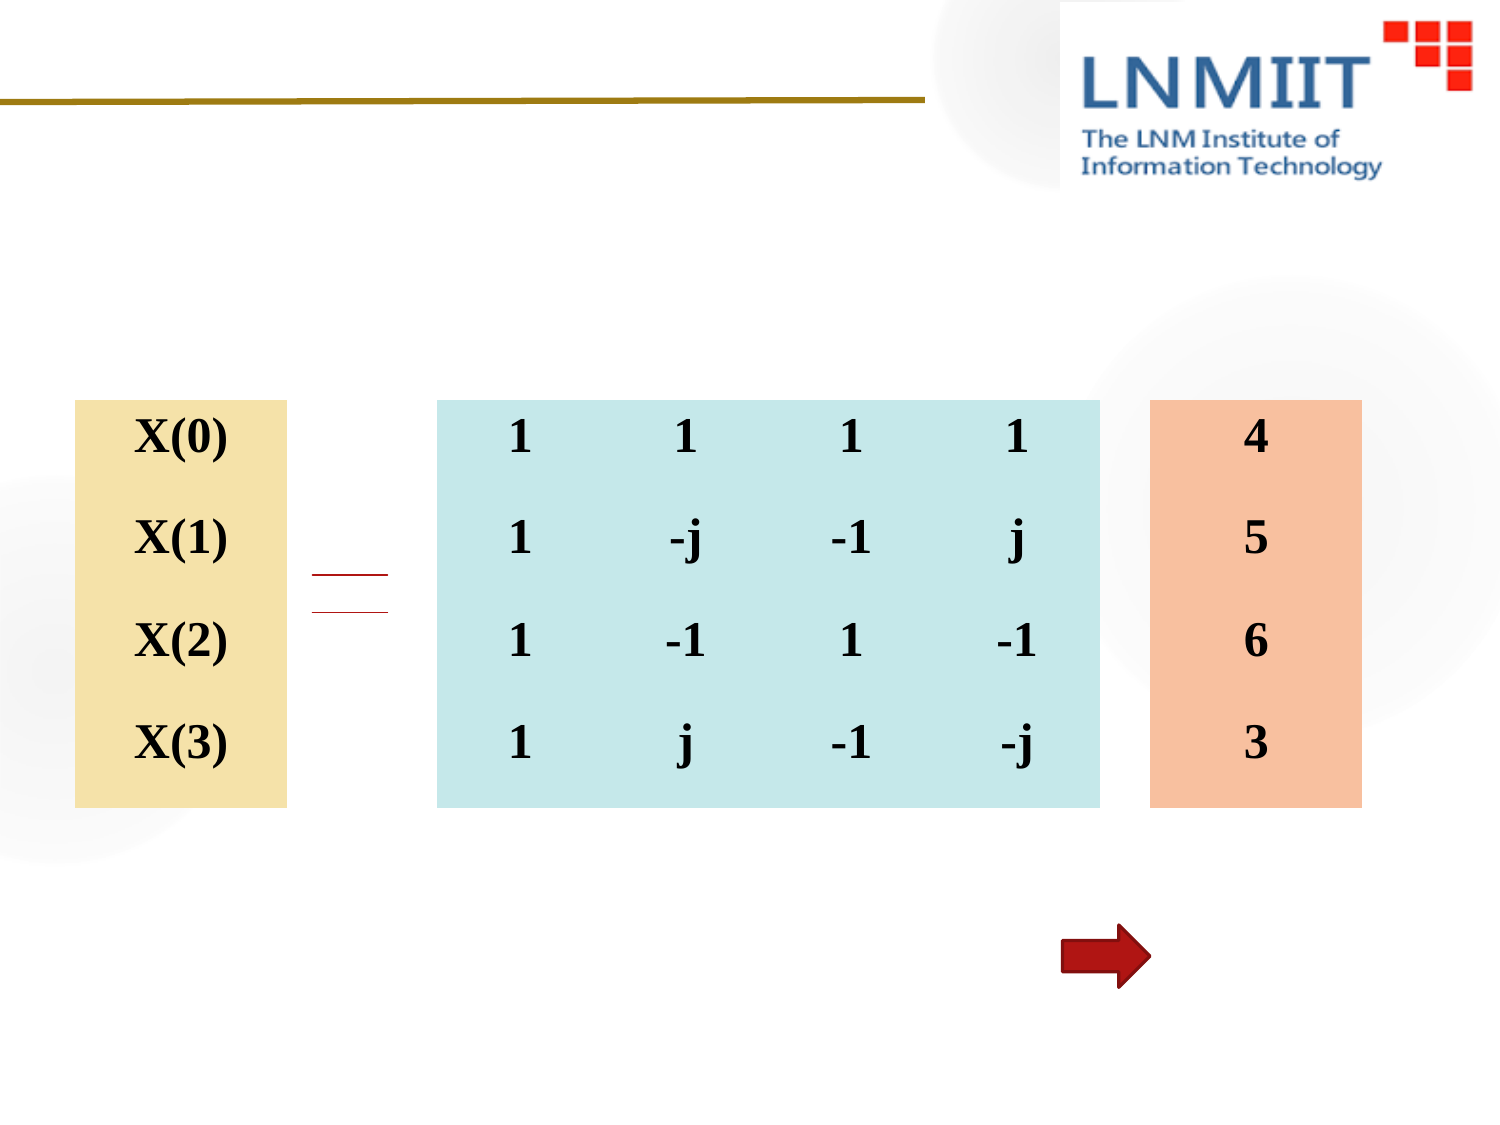

| X(0) |
| --- |
| X(1) |
| X(2) |
| X(3) |
| 1 | 1 | 1 | 1 |
| --- | --- | --- | --- |
| 1 | -j | -1 | j |
| 1 | -1 | 1 | -1 |
| 1 | j | -1 | -j |
| 4 |
| --- |
| 5 |
| 6 |
| 3 |